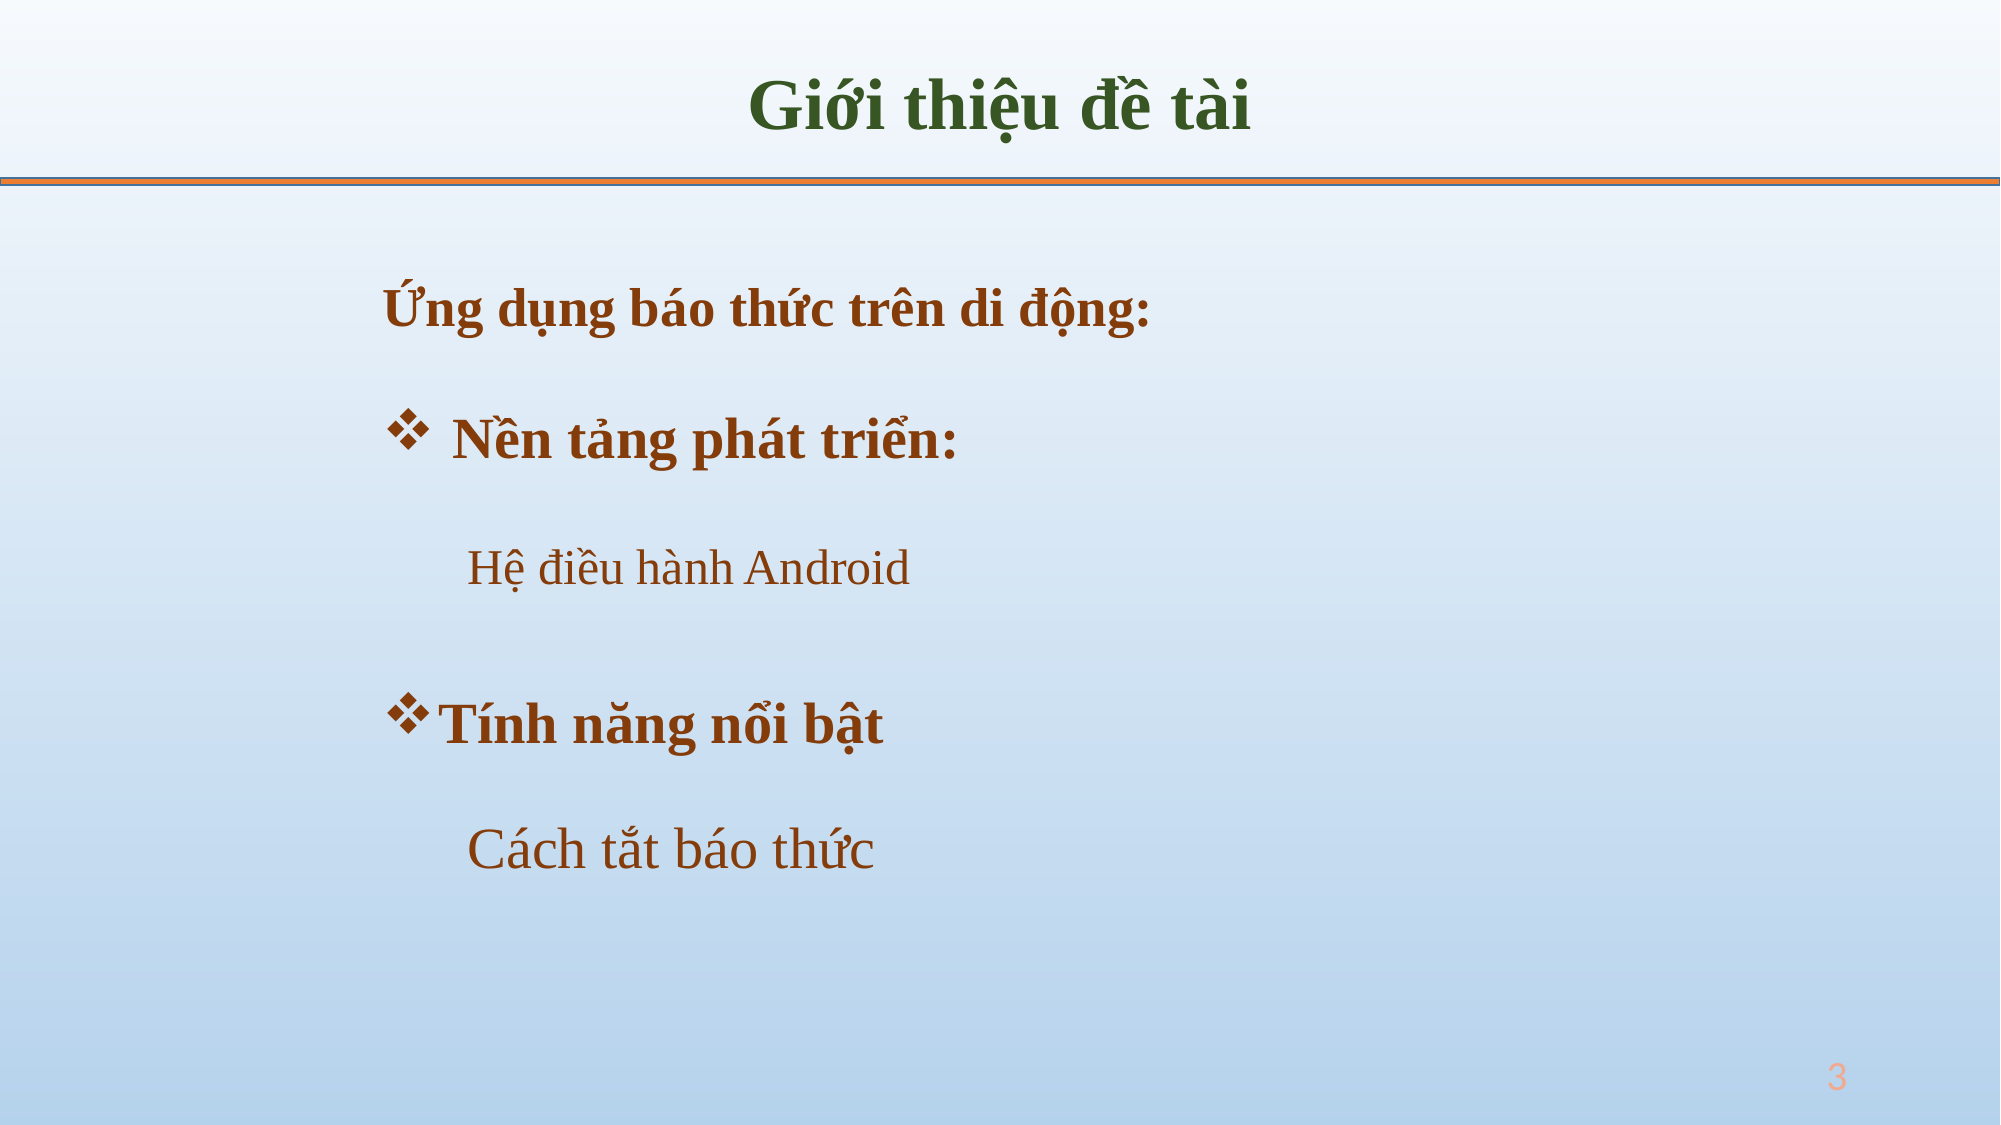

Giới thiệu đề tài

Ứng dụng báo thức trên di động:
 Nền tảng phát triển:
  Hệ điều hành Android

Tính năng nổi bật
  Cách tắt báo thức
3